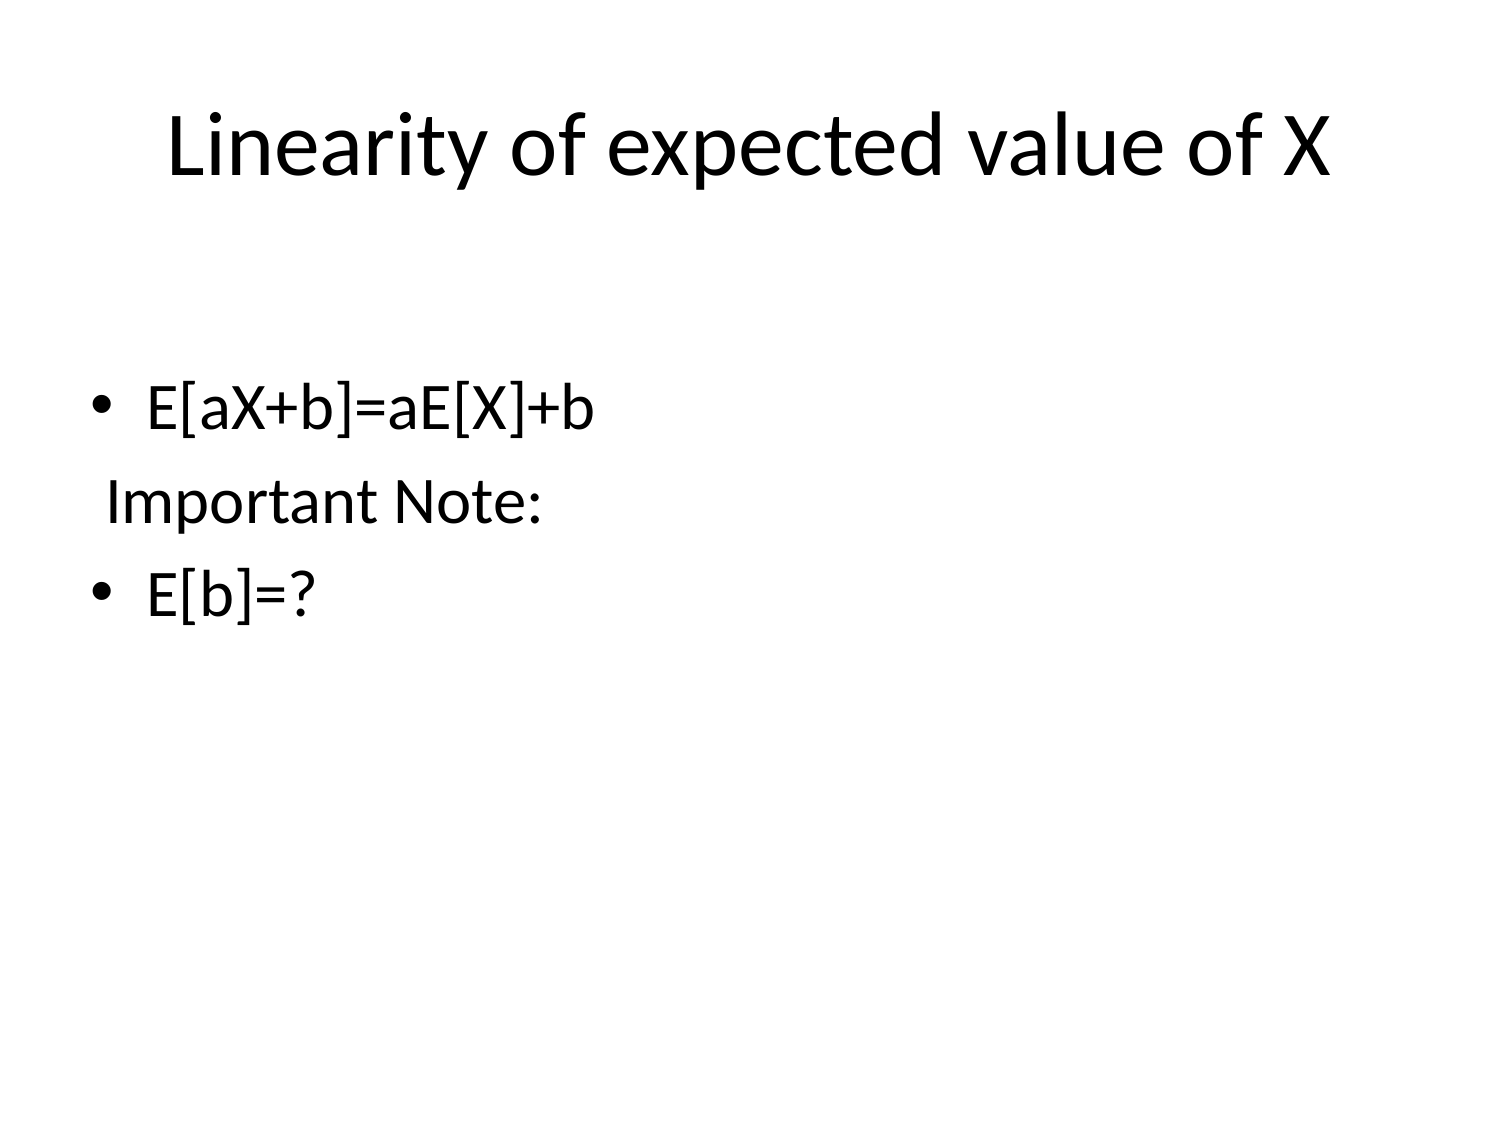

# Linearity of expected value of X

E[aX+b]=aE[X]+b
 Important Note:
E[b]=?